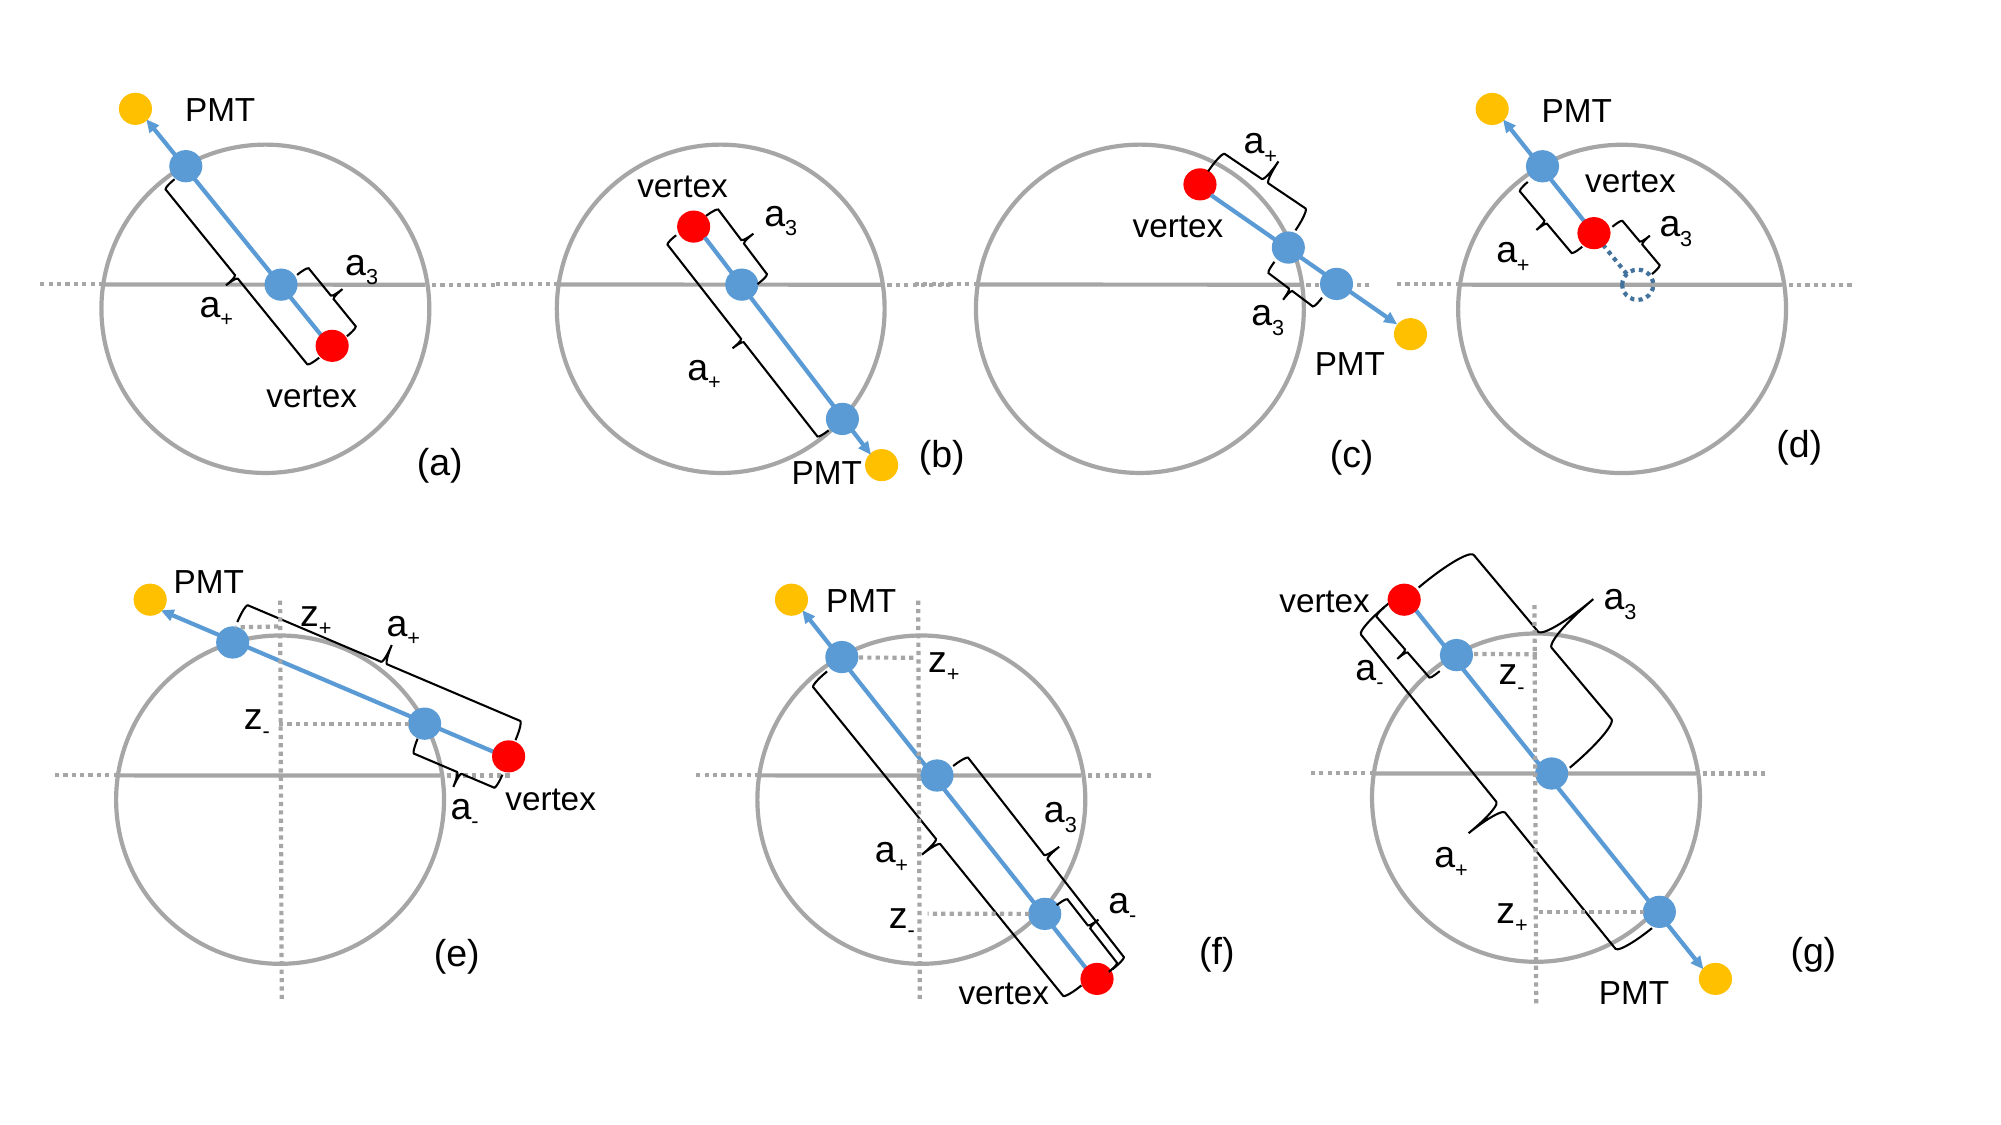

PMT

a3

a+
vertex
PMT

a3

a+

vertex

(d)
a+

a3
vertex
PMT
(c)

a3

a+

vertex
PMT
(b)
(a)

a3

a+

a-

z-
z+

vertex
PMT
PMT

a+

a-
vertex

(e)
z+
z-
PMT

a3
a+
vertex
a-

z+
z-
(f)
(g)